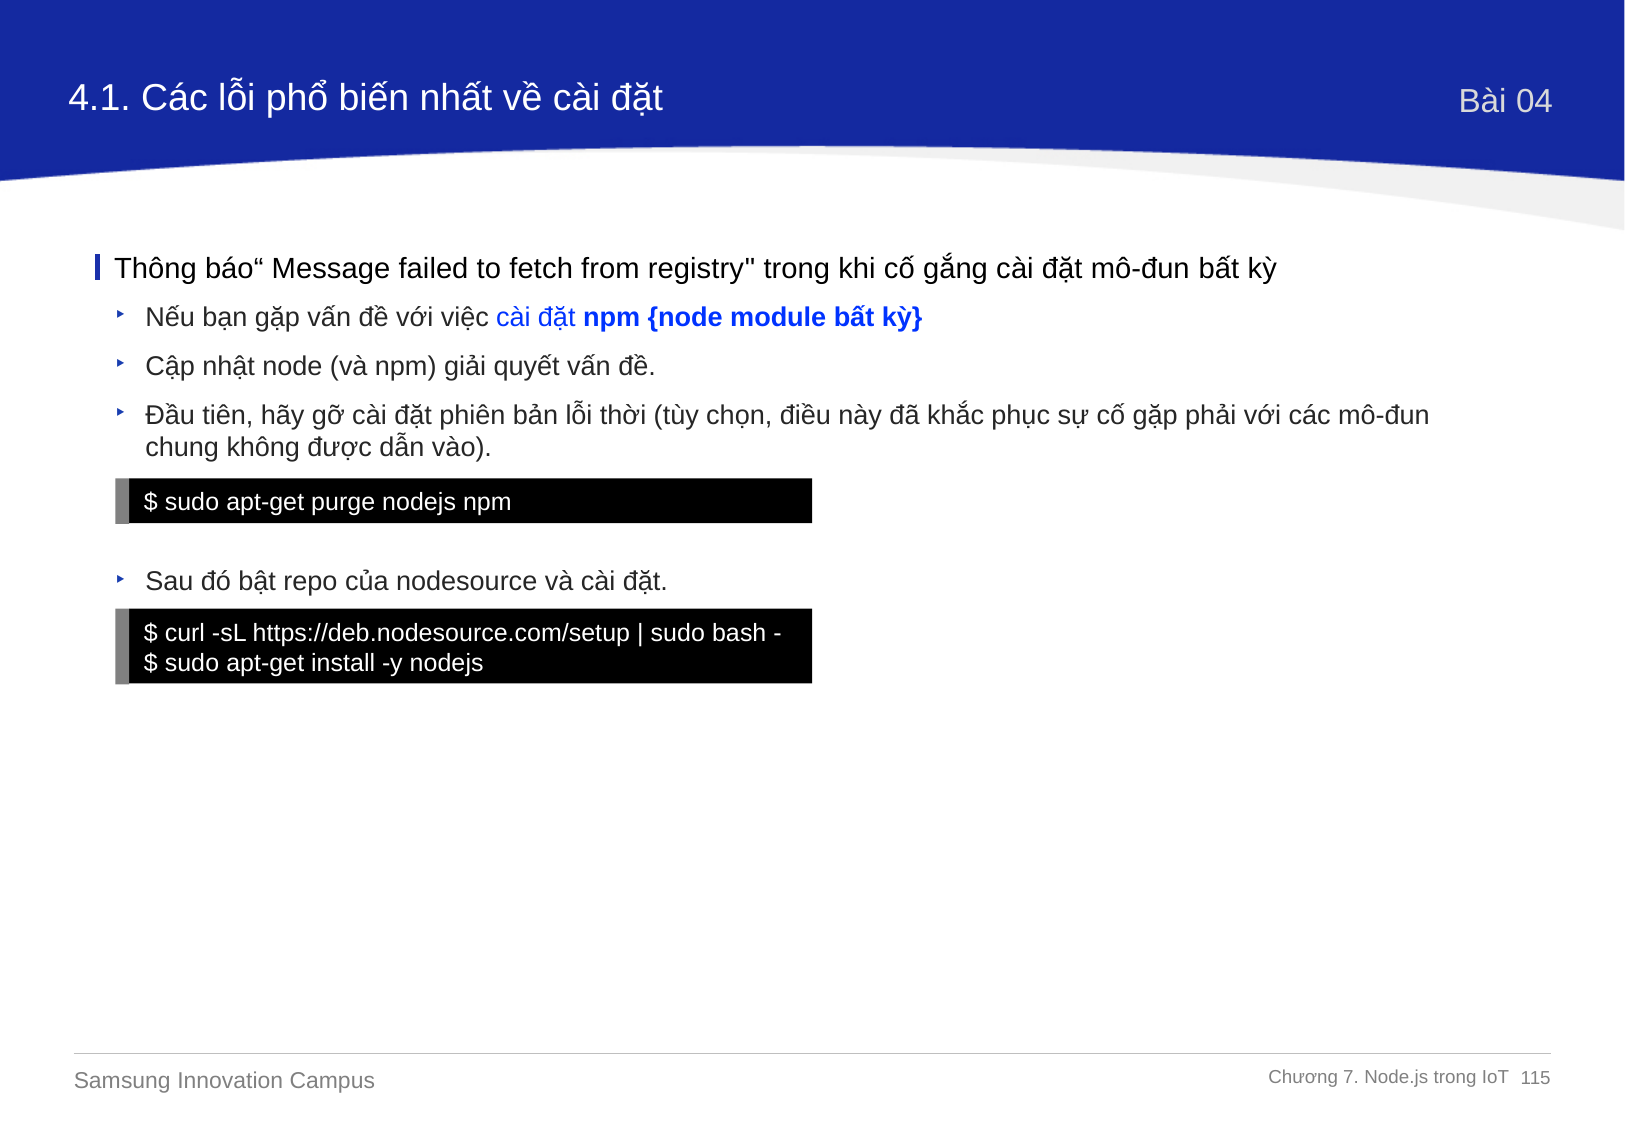

4.1. Các lỗi phổ biến nhất về cài đặt
Bài 04
Thông báo“ Message failed to fetch from registry" trong khi cố gắng cài đặt mô-đun bất kỳ
Nếu bạn gặp vấn đề với việc cài đặt npm {node module bất kỳ}
Cập nhật node (và npm) giải quyết vấn đề.
Đầu tiên, hãy gỡ cài đặt phiên bản lỗi thời (tùy chọn, điều này đã khắc phục sự cố gặp phải với các mô-đun chung không được dẫn vào).
$ sudo apt-get purge nodejs npm

Sau đó bật repo của nodesource và cài đặt.
$ curl -sL https://deb.nodesource.com/setup | sudo bash -
$ sudo apt-get install -y nodejs